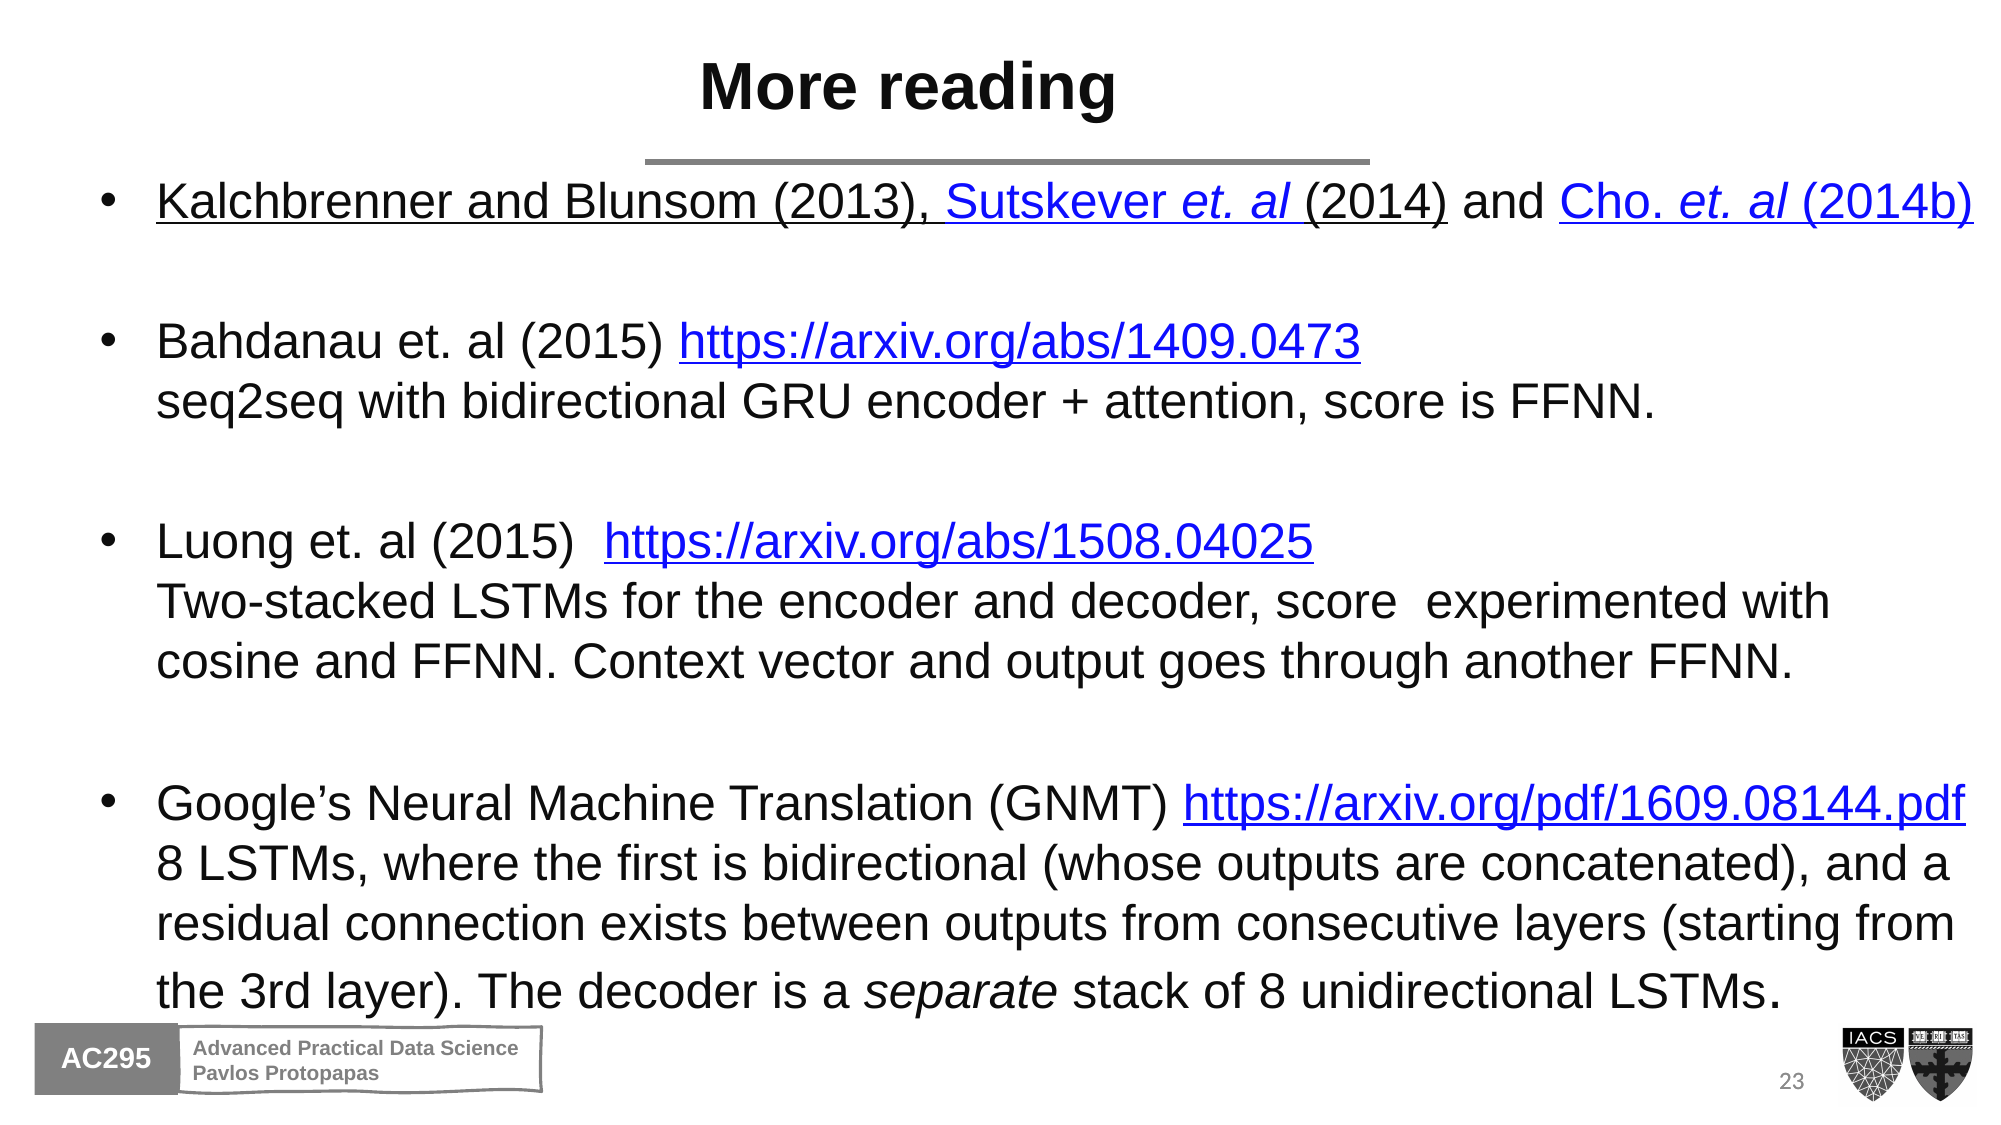

# More reading
Kalchbrenner and Blunsom (2013), Sutskever et. al (2014) and Cho. et. al (2014b)

Bahdanau et. al (2015) https://arxiv.org/abs/1409.0473
seq2seq with bidirectional GRU encoder + attention, score is FFNN.

Luong et. al (2015)  https://arxiv.org/abs/1508.04025
Two-stacked LSTMs for the encoder and decoder, score  experimented with cosine and FFNN. Context vector and output goes through another FFNN.

Google’s Neural Machine Translation (GNMT) https://arxiv.org/pdf/1609.08144.pdf
8 LSTMs, where the first is bidirectional (whose outputs are concatenated), and a residual connection exists between outputs from consecutive layers (starting from the 3rd layer). The decoder is a separate stack of 8 unidirectional LSTMs.
23